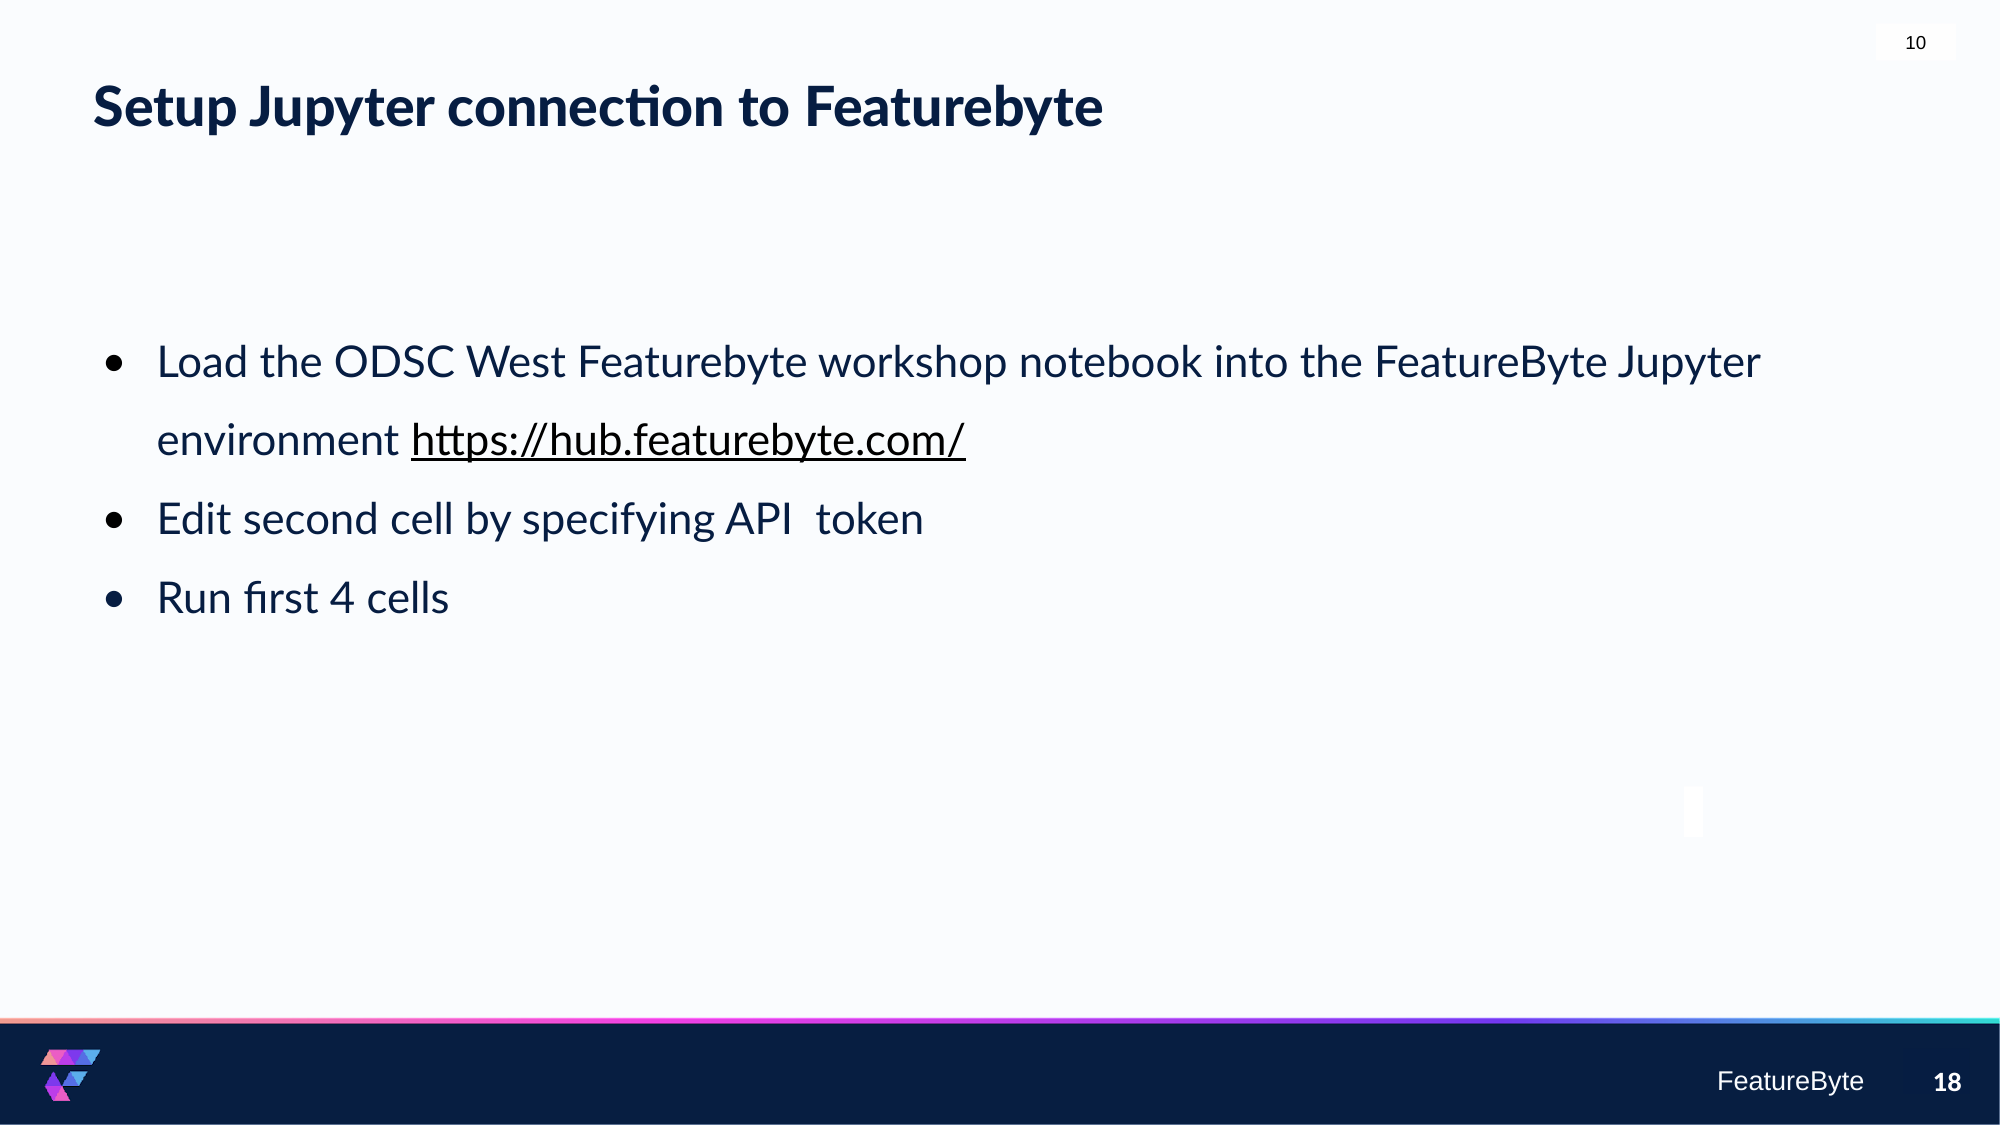

10
Setup Jupyter connection to Featurebyte
Load the ODSC West Featurebyte workshop notebook into the FeatureByte Jupyter environment https://hub.featurebyte.com/
Edit second cell by specifying API  token
Run first 4 cells

18